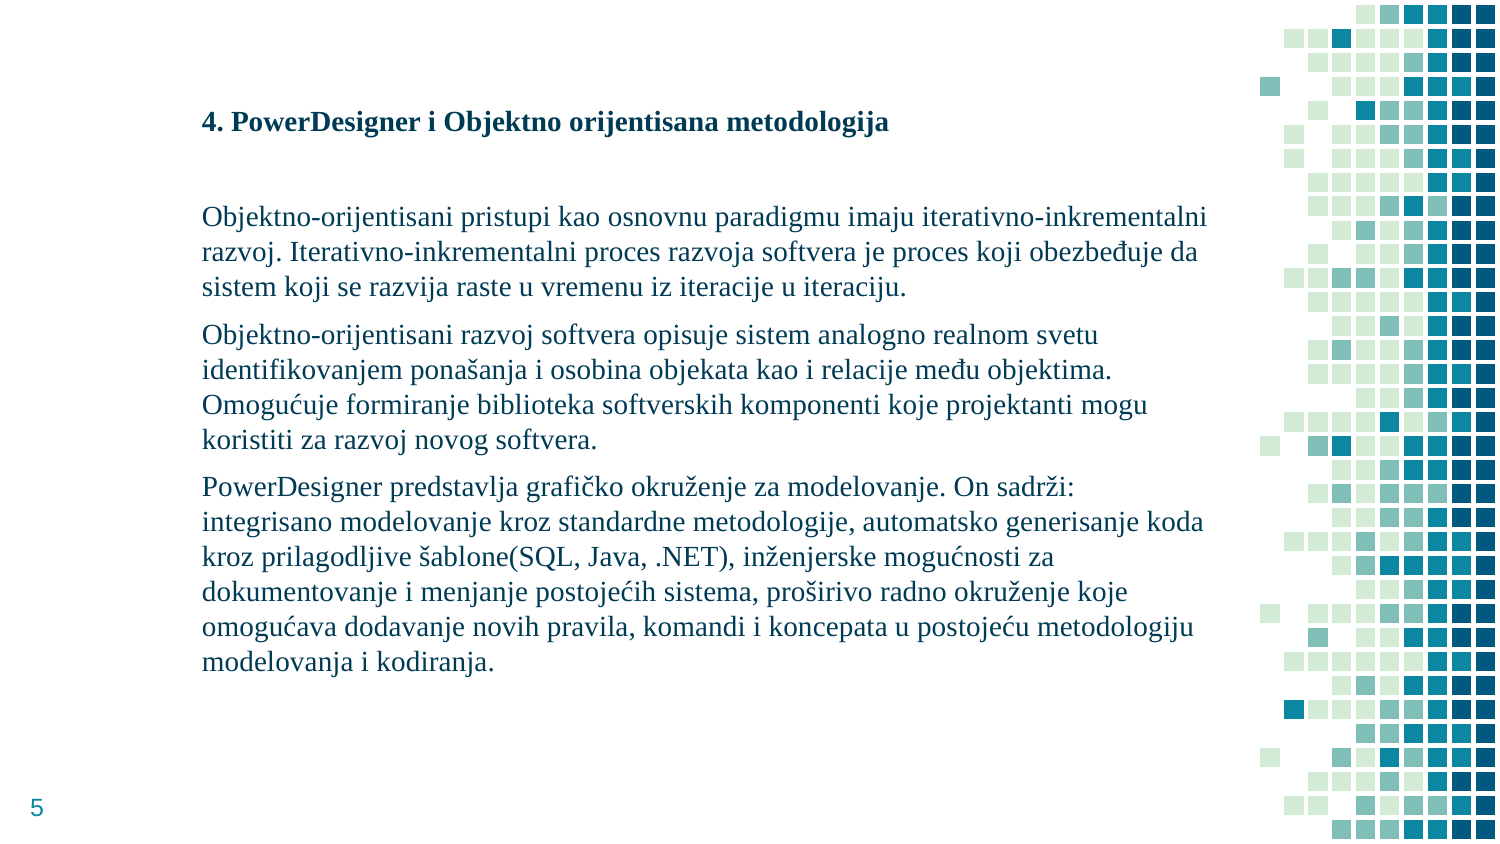

4. PowerDesigner i Objektno orijentisana metodologija

Objektno-orijentisani pristupi kao osnovnu paradigmu imaju iterativno-inkrementalni razvoj. Iterativno-inkrementalni proces razvoja softvera je proces koji obezbeđuje da sistem koji se razvija raste u vremenu iz iteracije u iteraciju.
Objektno-orijentisani razvoj softvera opisuje sistem analogno realnom svetu identifikovanjem ponašanja i osobina objekata kao i relacije među objektima. Omogućuje formiranje biblioteka softverskih komponenti koje projektanti mogu koristiti za razvoj novog softvera.
PowerDesigner predstavlja grafičko okruženje za modelovanje. On sadrži: integrisano modelovanje kroz standardne metodologije, automatsko generisanje koda kroz prilagodljive šablone(SQL, Java, .NET), inženjerske mogućnosti za dokumentovanje i menjanje postojećih sistema, proširivo radno okruženje koje omogućava dodavanje novih pravila, komandi i koncepata u postojeću metodologiju modelovanja i kodiranja.

5